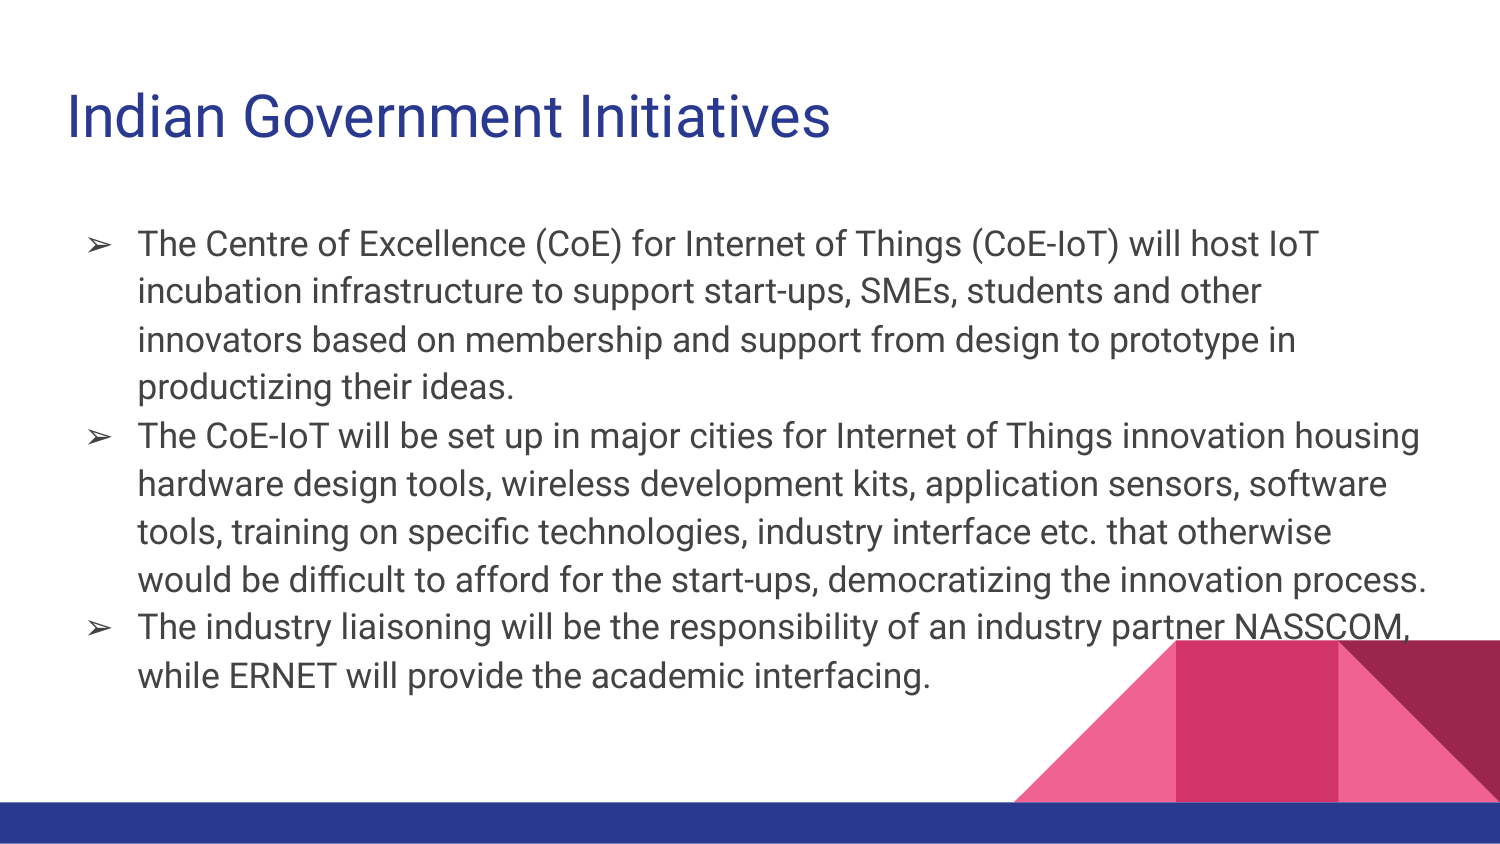

# Indian Government Initiatives
The Centre of Excellence (CoE) for Internet of Things (CoE-IoT) will host IoT incubation infrastructure to support start-ups, SMEs, students and other innovators based on membership and support from design to prototype in productizing their ideas.
The CoE-IoT will be set up in major cities for Internet of Things innovation housing hardware design tools, wireless development kits, application sensors, software tools, training on specific technologies, industry interface etc. that otherwise would be difficult to afford for the start-ups, democratizing the innovation process.
The industry liaisoning will be the responsibility of an industry partner NASSCOM, while ERNET will provide the academic interfacing.